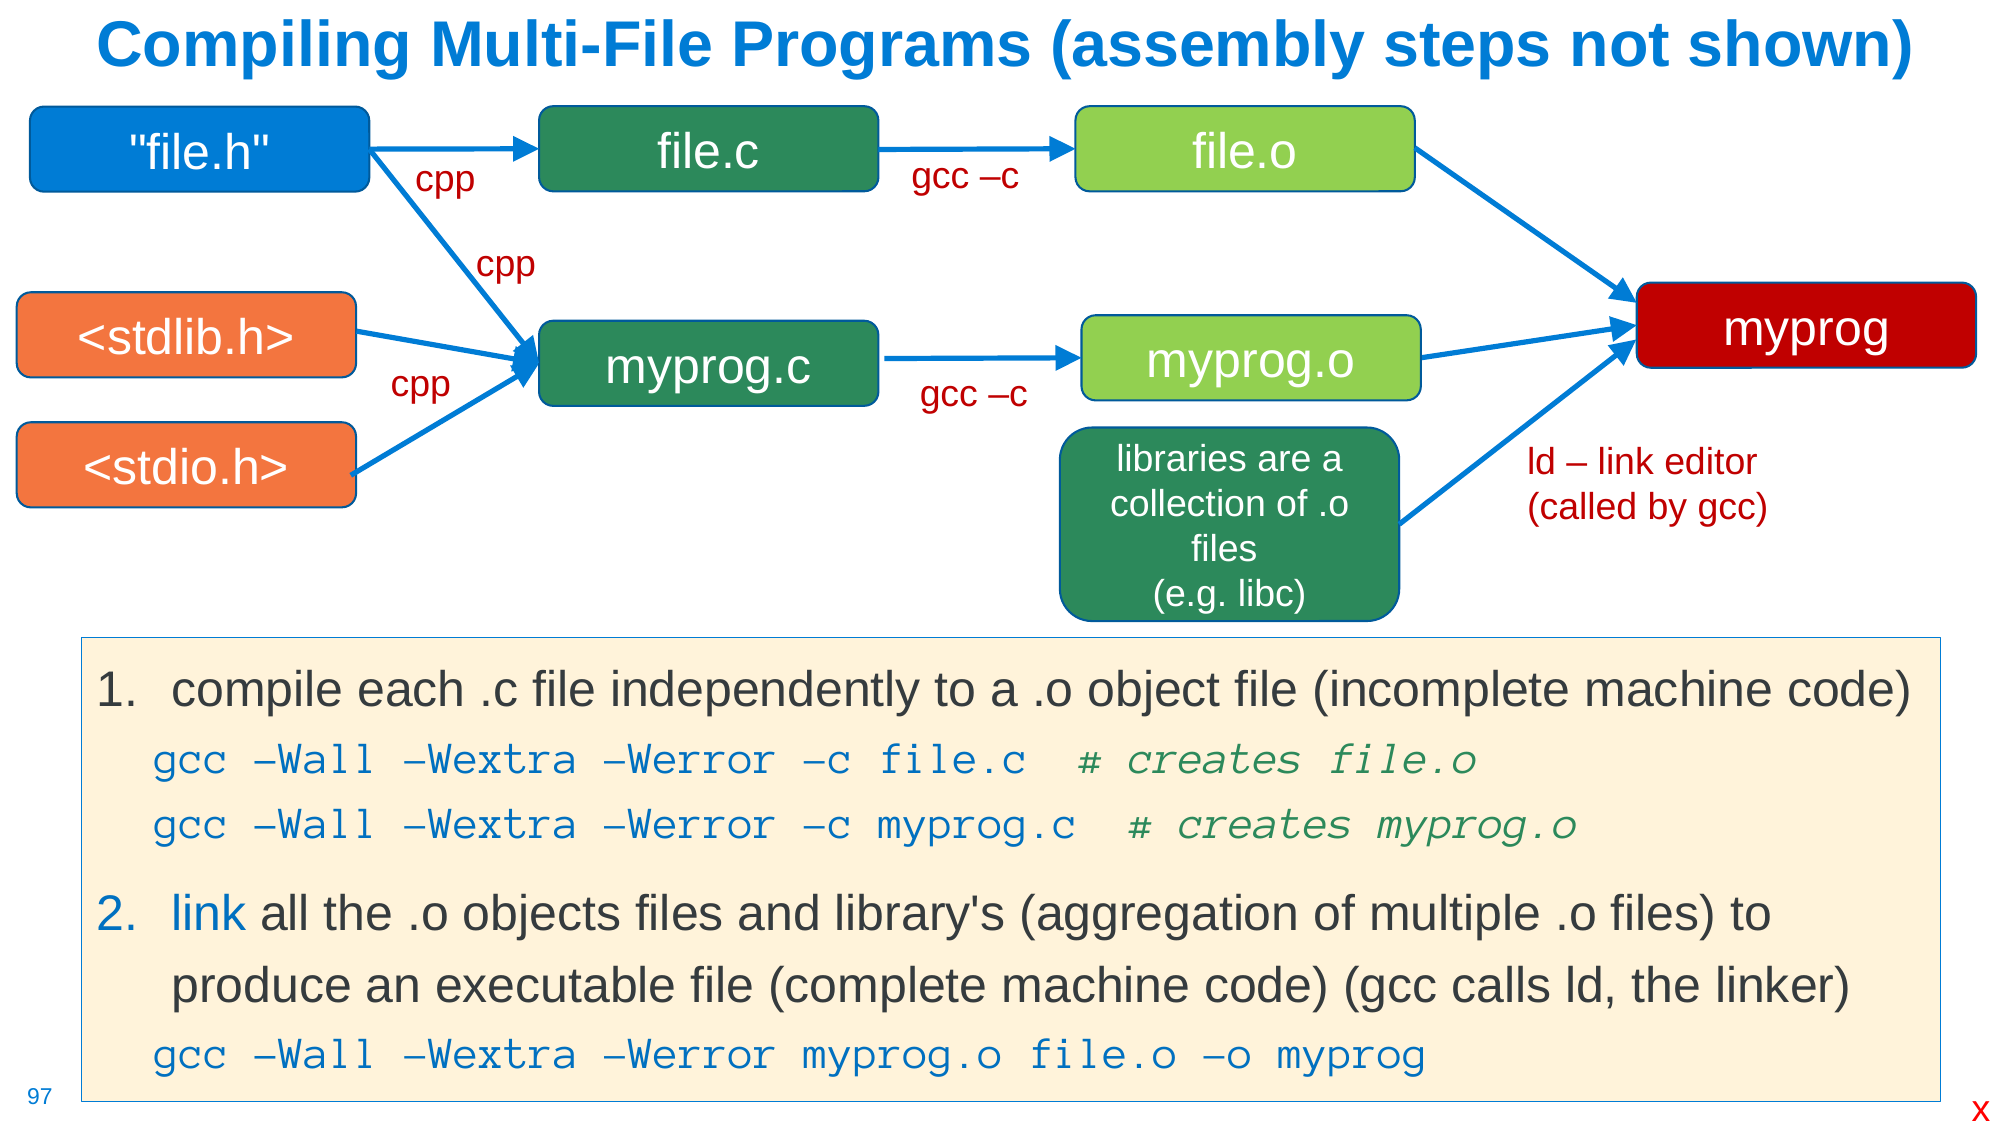

# Compiling Multi-File Programs (assembly steps not shown)
file.c
file.o
"file.h"
gcc –c
cpp
myprog
ld – link editor
(called by gcc)
cpp
<stdlib.h>
myprog.o
myprog.c
cpp
gcc –c
<stdio.h>
libraries are a
collection of .o files
(e.g. libc)
compile each .c file independently to a .o object file (incomplete machine code)
gcc -Wall –Wextra –Werror –c file.c  # creates file.o
gcc -Wall –Wextra –Werror –c myprog.c  # creates myprog.o
link all the .o objects files and library's (aggregation of multiple .o files) to produce an executable file (complete machine code) (gcc calls ld, the linker)
gcc -Wall –Wextra –Werror myprog.o file.o –o myprog
x